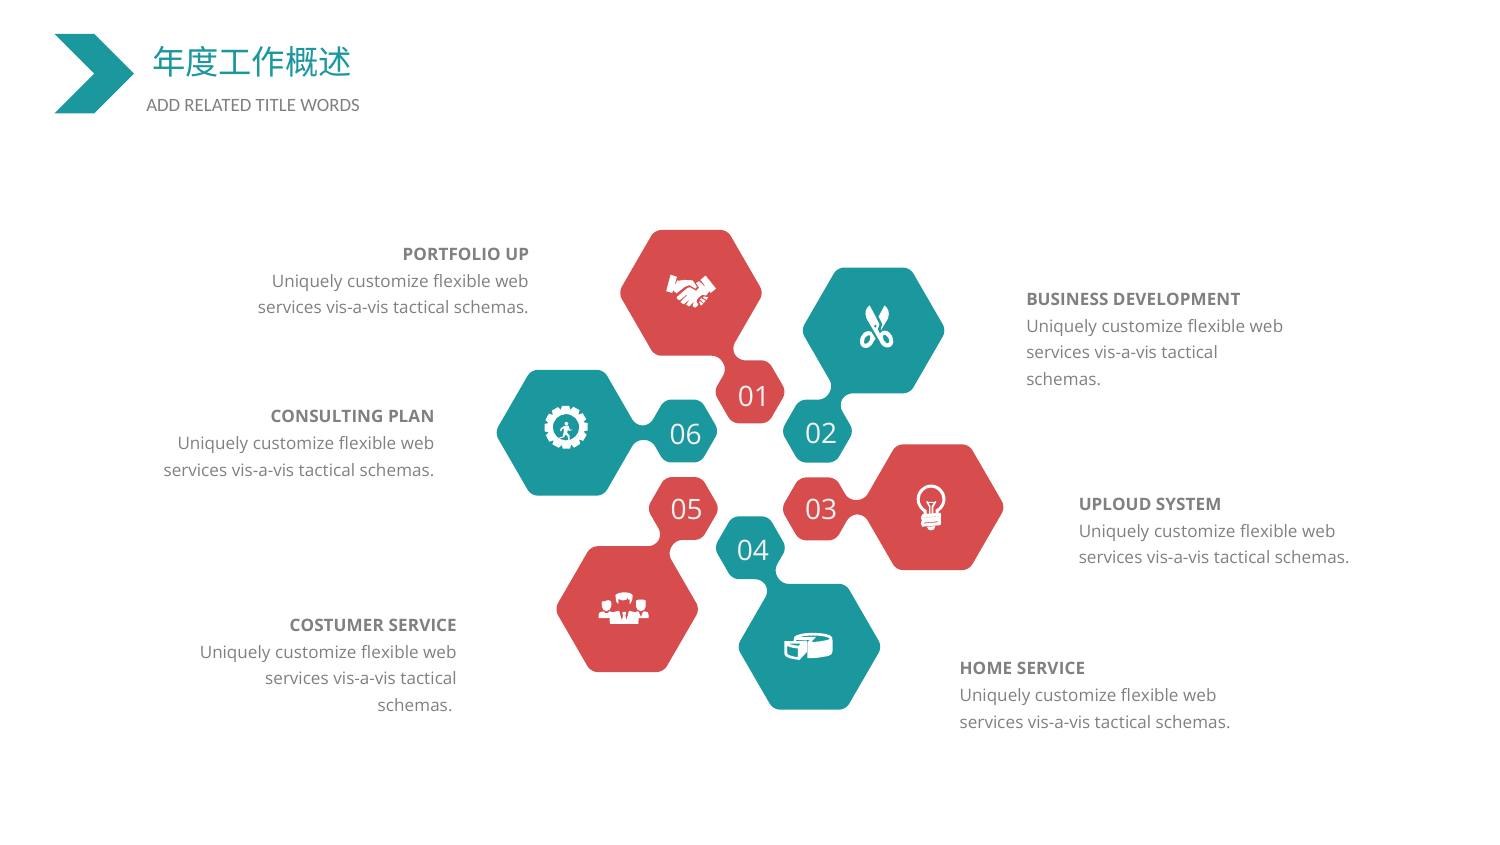

PORTFOLIO UP
Uniquely customize flexible web services vis-a-vis tactical schemas.

BUSINESS DEVELOPMENT
Uniquely customize flexible web services vis-a-vis tactical schemas.

01
CONSULTING PLAN
Uniquely customize flexible web services vis-a-vis tactical schemas.

02
06

UPLOUD SYSTEM
Uniquely customize flexible web services vis-a-vis tactical schemas.
05

03

04

COSTUMER SERVICE
Uniquely customize flexible web services vis-a-vis tactical schemas.

HOME SERVICE
Uniquely customize flexible web services vis-a-vis tactical schemas.